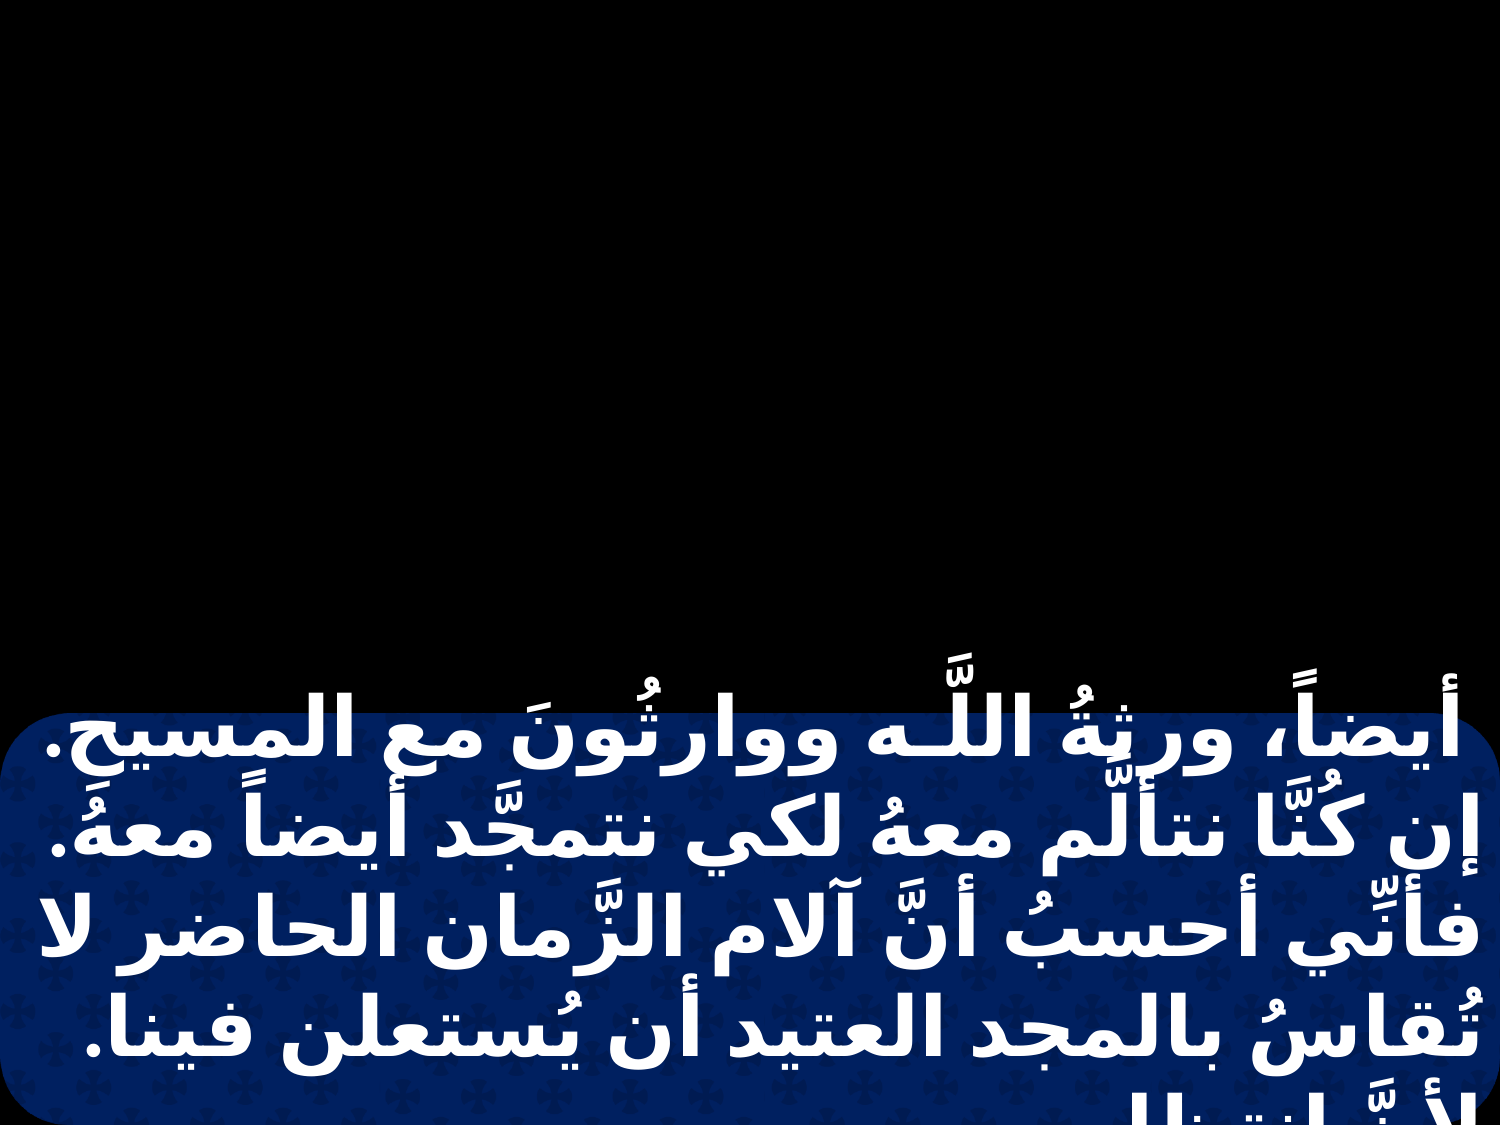

أيضاً، ورثةُ اللَّـه ووارثُونَ مع المسيحِ. إن كُنَّا نتألَّم معهُ لكي نتمجَّد أيضاً معهُ. فأنِّي أحسبُ أنَّ آلام الزَّمان الحاضر لا تُقاسُ بالمجد العتيد أن يُستعلن فينا. لأنَّ انتظار